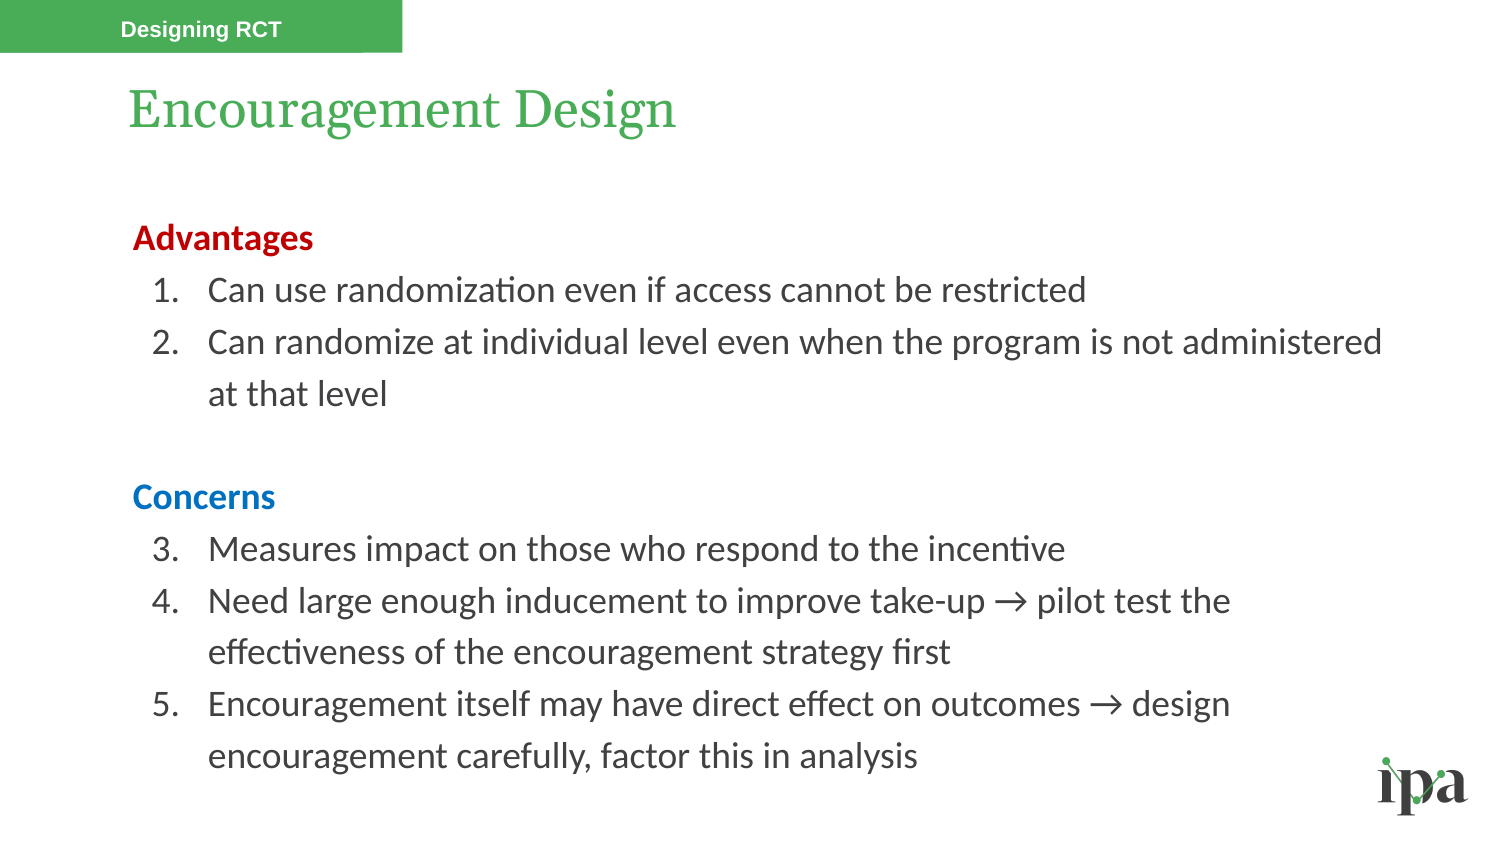

Designing RCT
# Encouragement Design
Advantages
Can use randomization even if access cannot be restricted
Can randomize at individual level even when the program is not administered at that level

Concerns
Measures impact on those who respond to the incentive
Need large enough inducement to improve take-up → pilot test the effectiveness of the encouragement strategy first
Encouragement itself may have direct effect on outcomes → design encouragement carefully, factor this in analysis